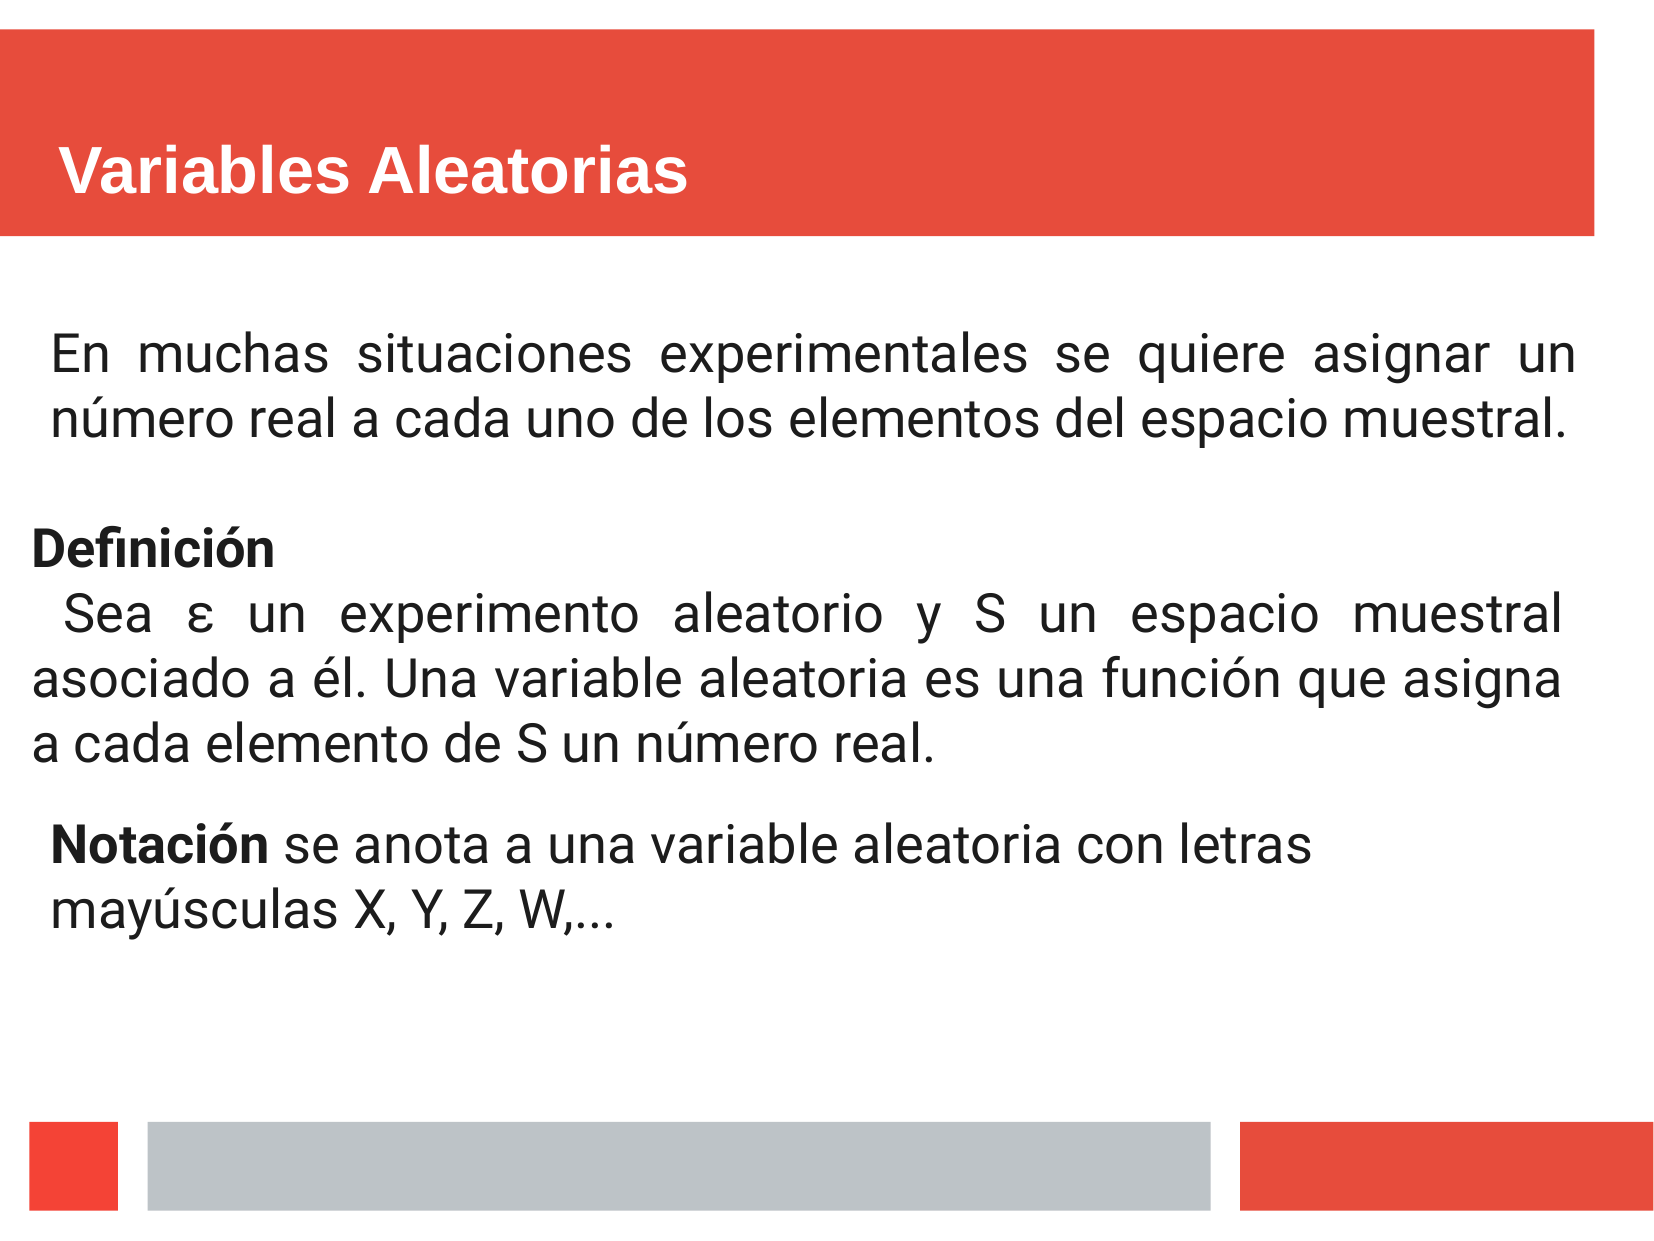

Variables Aleatorias
En muchas situaciones experimentales se quiere asignar un número real a cada uno de los elementos del espacio muestral.
Definición
 Sea ε un experimento aleatorio y S un espacio muestral asociado a él. Una variable aleatoria es una función que asigna a cada elemento de S un número real.
Notación se anota a una variable aleatoria con letras mayúsculas X, Y, Z, W,...